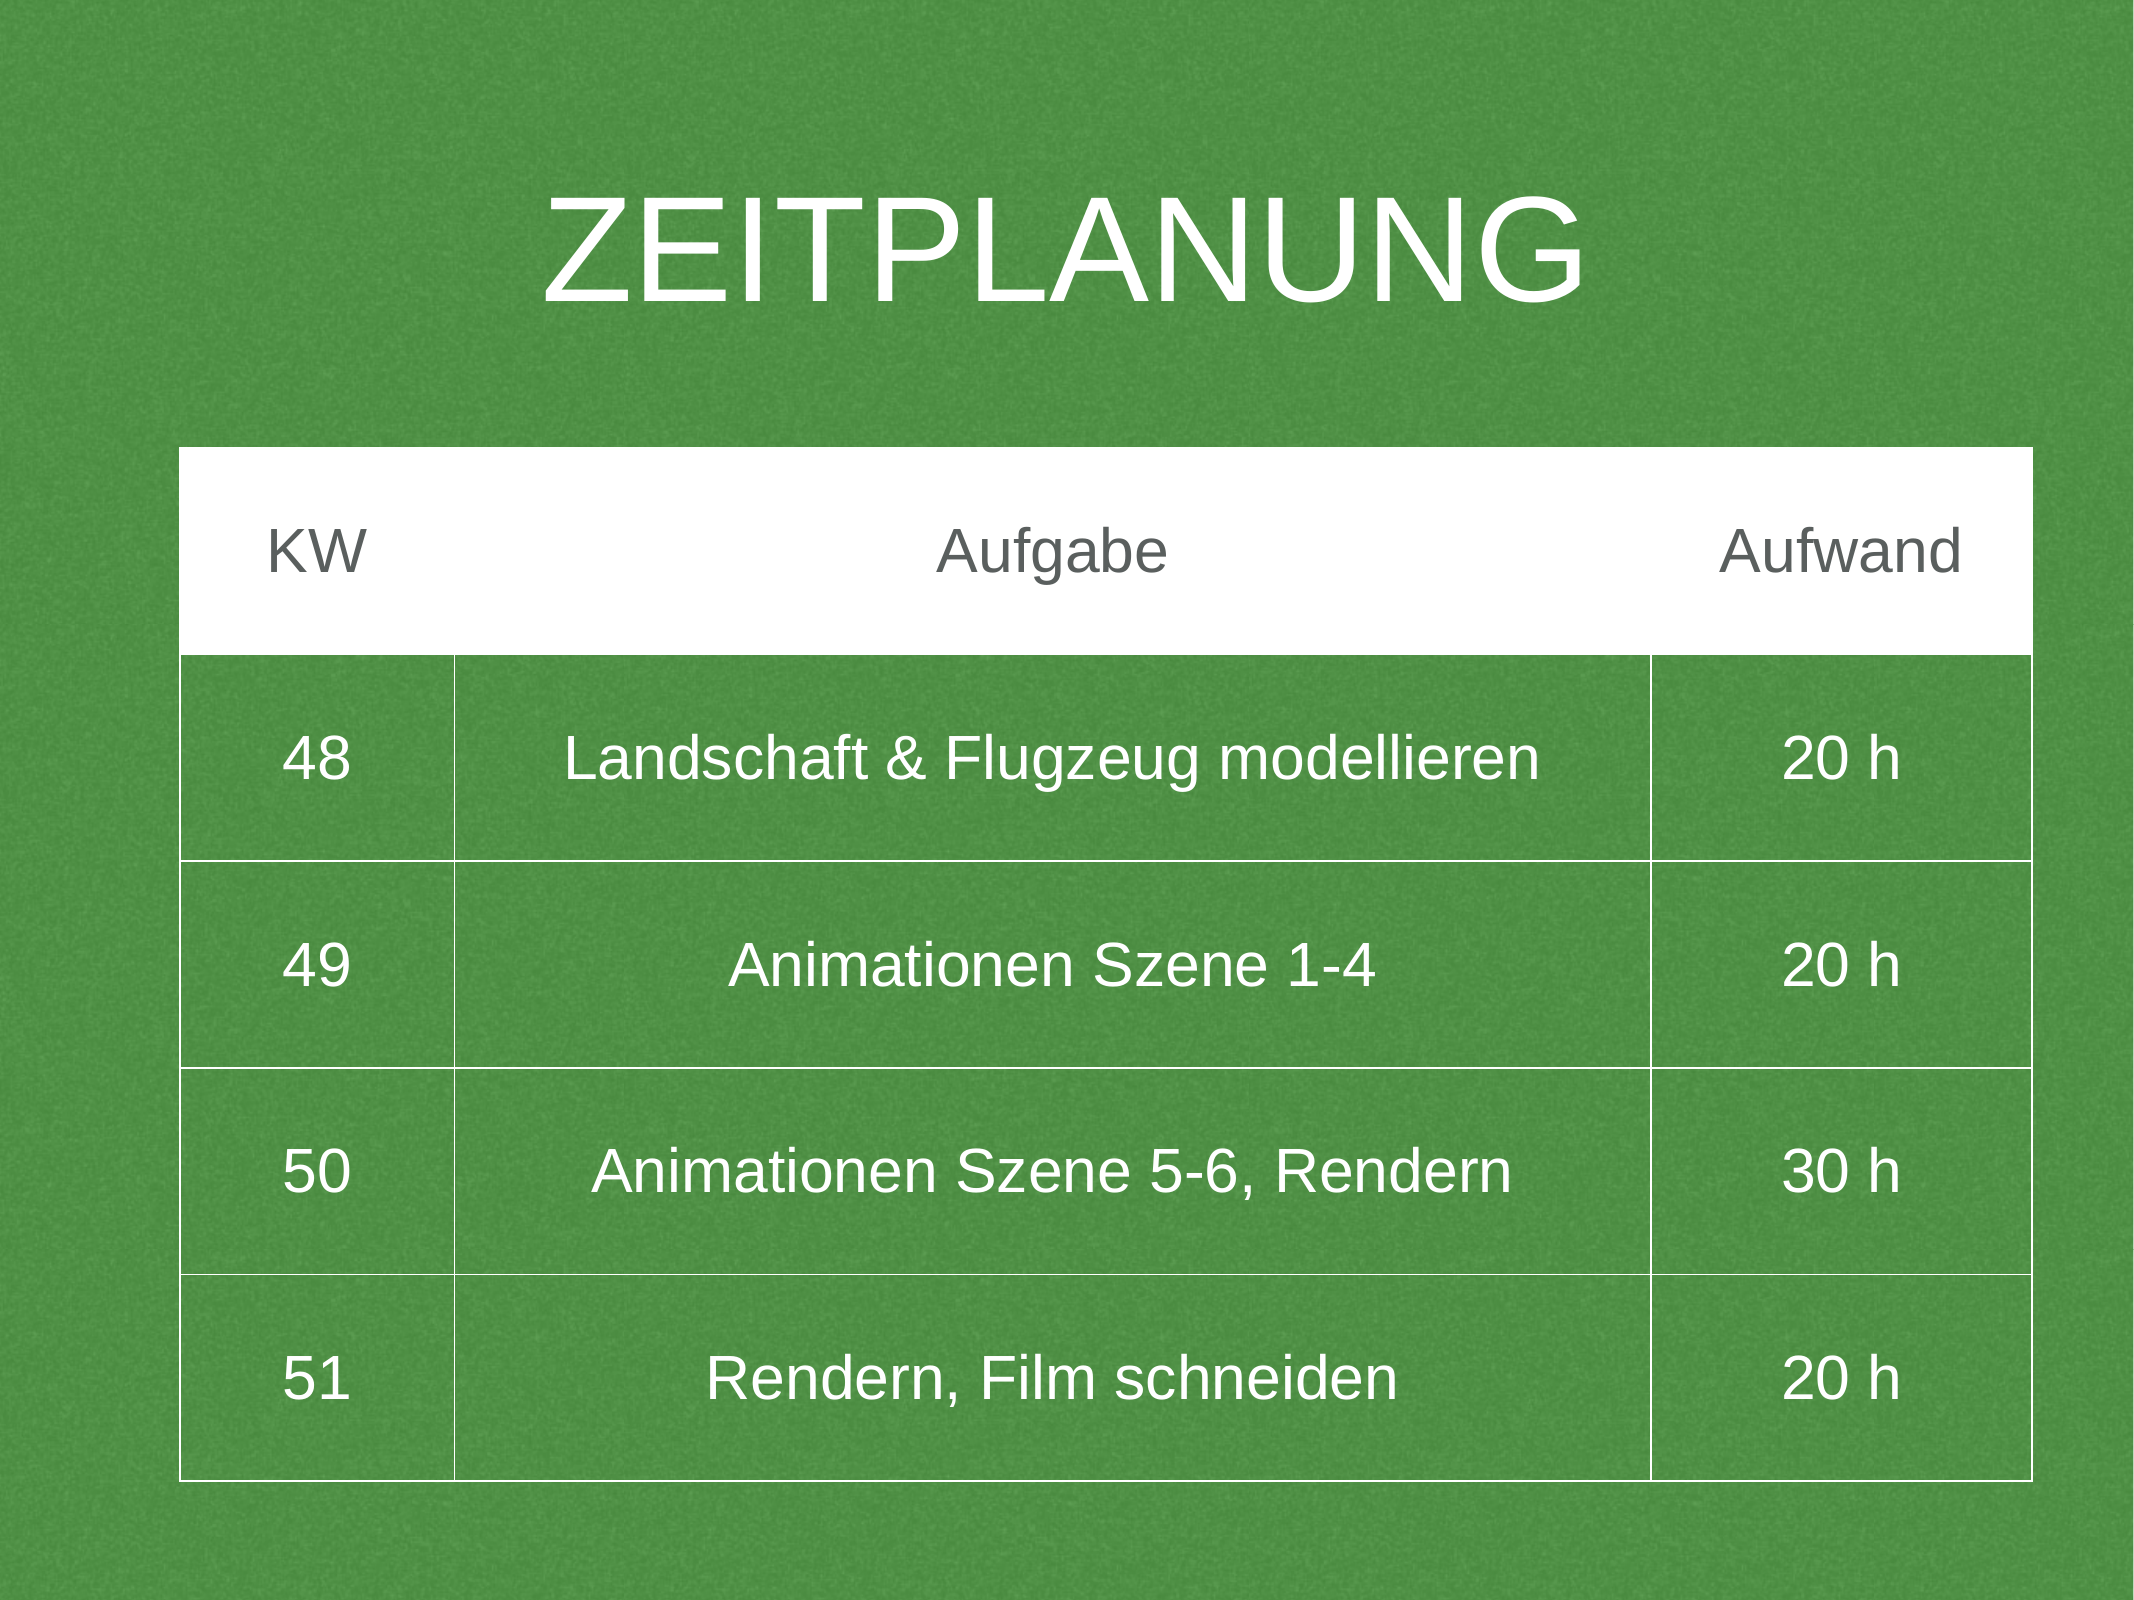

# Zeitplanung
| KW | Aufgabe | Aufwand |
| --- | --- | --- |
| 48 | Landschaft & Flugzeug modellieren | 20 h |
| 49 | Animationen Szene 1-4 | 20 h |
| 50 | Animationen Szene 5-6, Rendern | 30 h |
| 51 | Rendern, Film schneiden | 20 h |
43